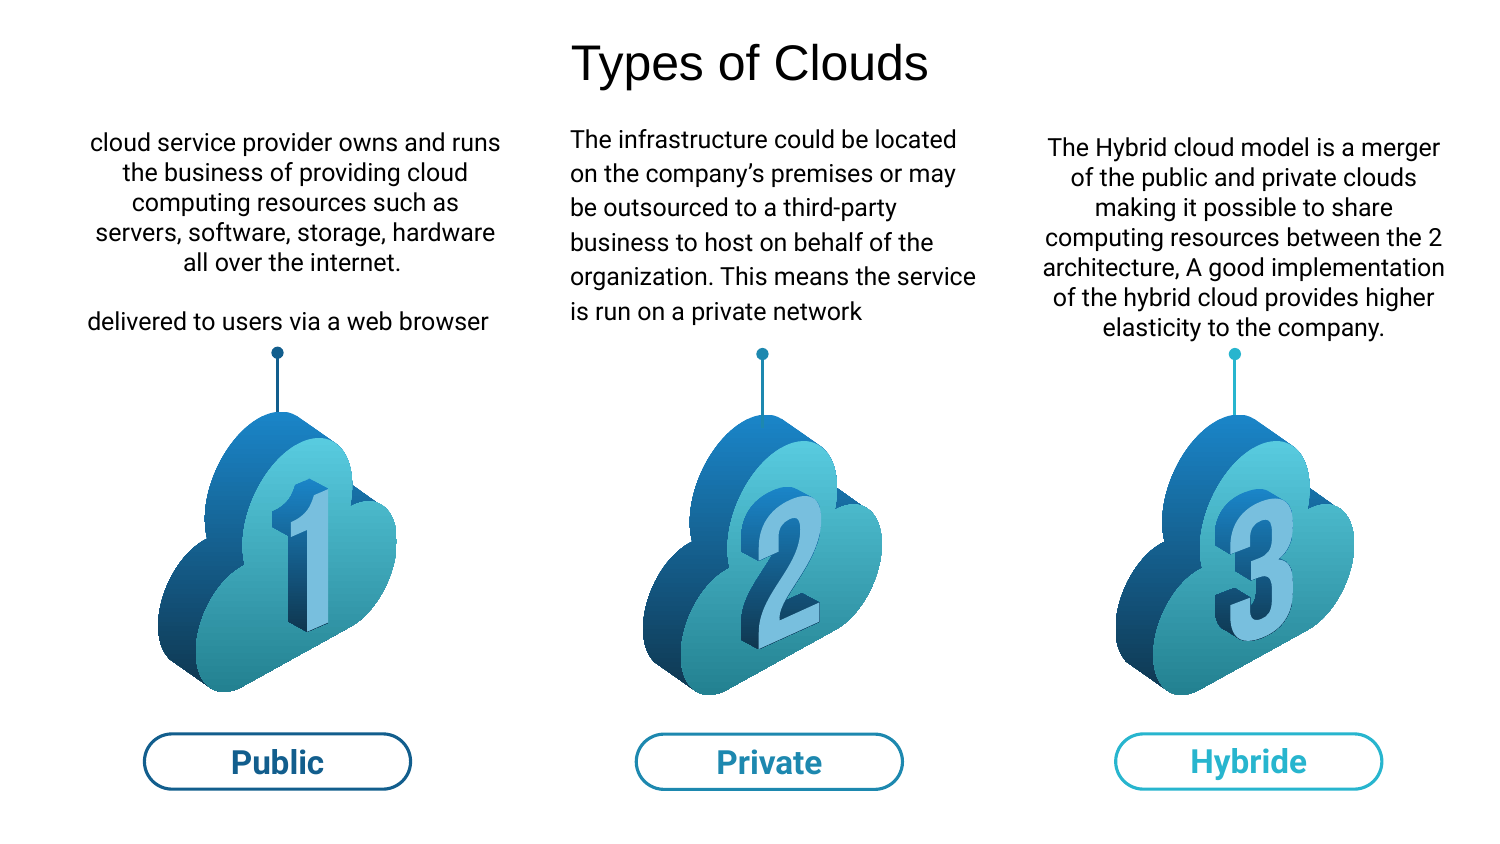

# Types of Clouds
cloud service provider owns and runs the business of providing cloud computing resources such as servers, software, storage, hardware all over the internet.
delivered to users via a web browser
The Hybrid cloud model is a merger of the public and private clouds making it possible to share computing resources between the 2 architecture, A good implementation of the hybrid cloud provides higher elasticity to the company.
The infrastructure could be located on the company’s premises or may be outsourced to a third-party business to host on behalf of the organization. This means the service is run on a private network

Hybride

Private
Public